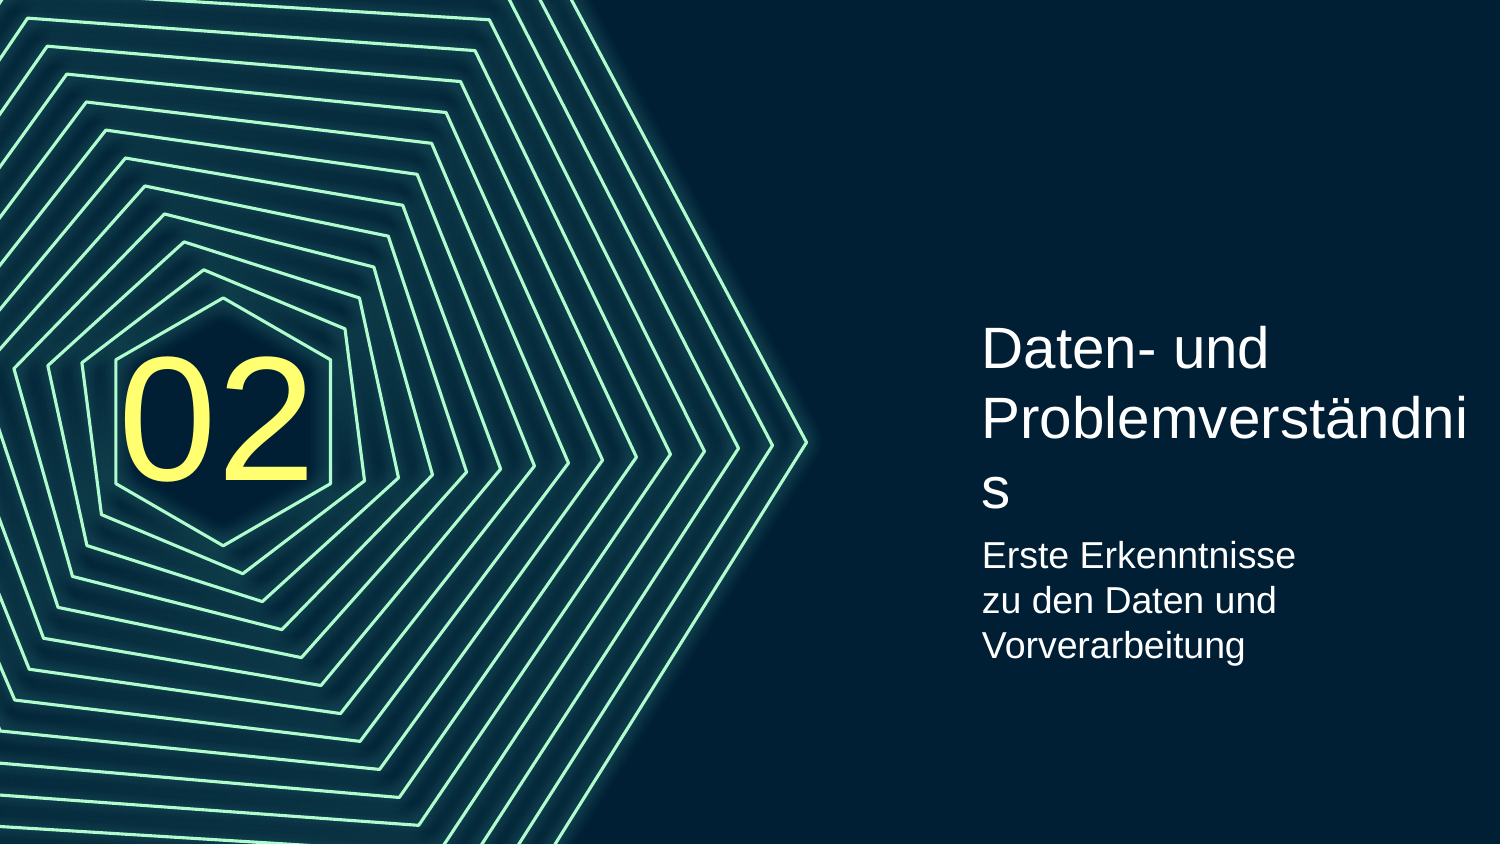

02
# Daten- und Problemverständnis
Erste Erkenntnisse zu den Daten und Vorverarbeitung